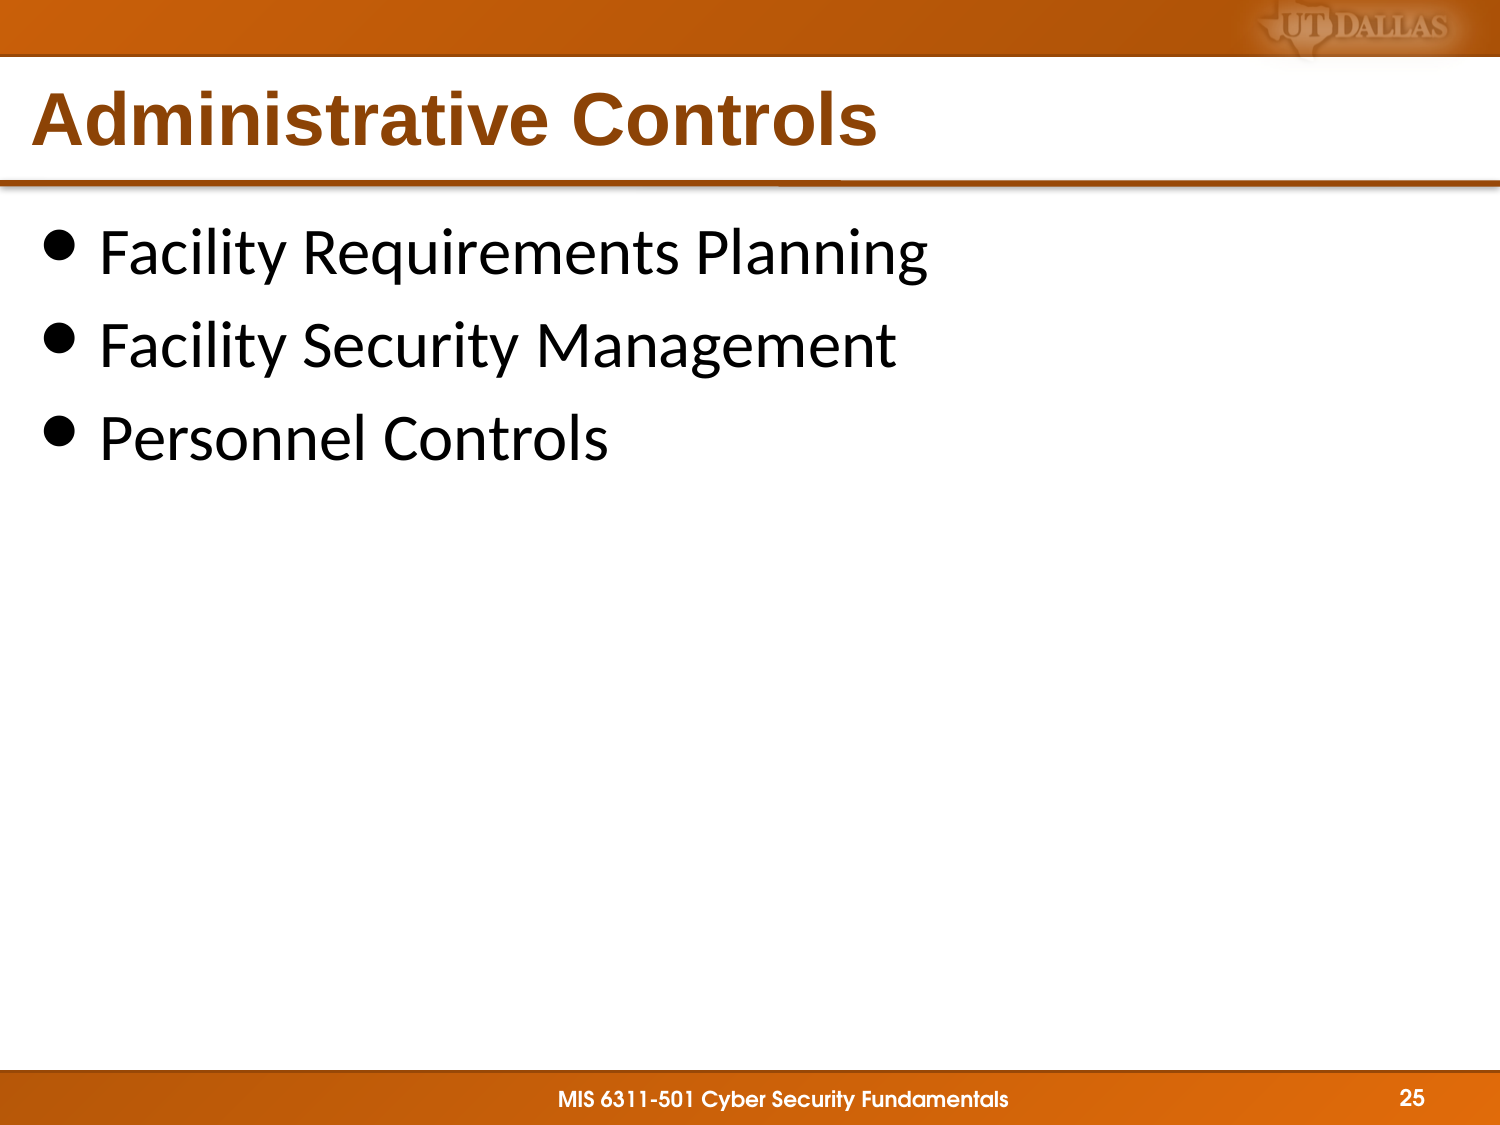

# Administrative Controls
Facility Requirements Planning
Facility Security Management
Personnel Controls
25